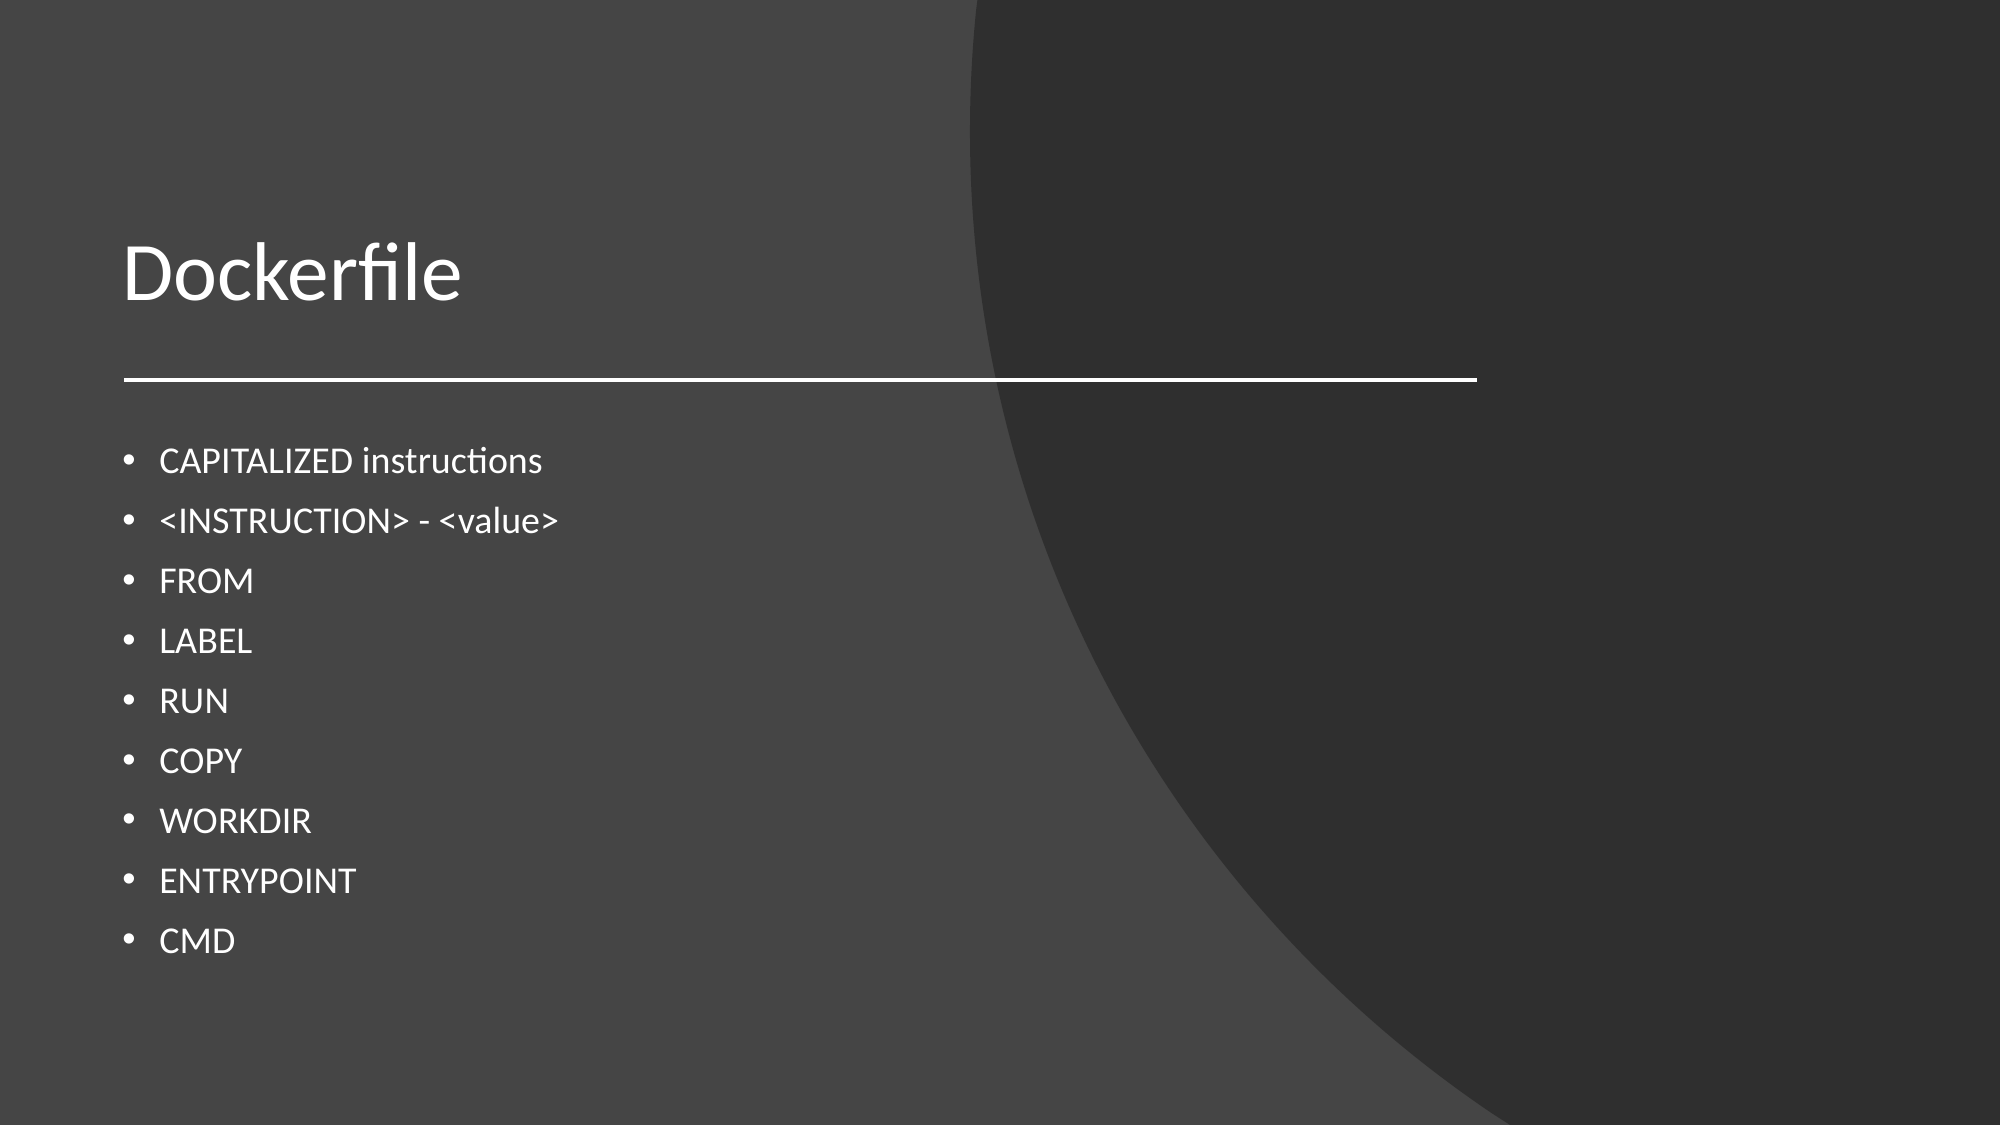

# Dockerfile
CAPITALIZED instructions
<INSTRUCTION> - <value>
FROM
LABEL
RUN
COPY
WORKDIR
ENTRYPOINT
CMD